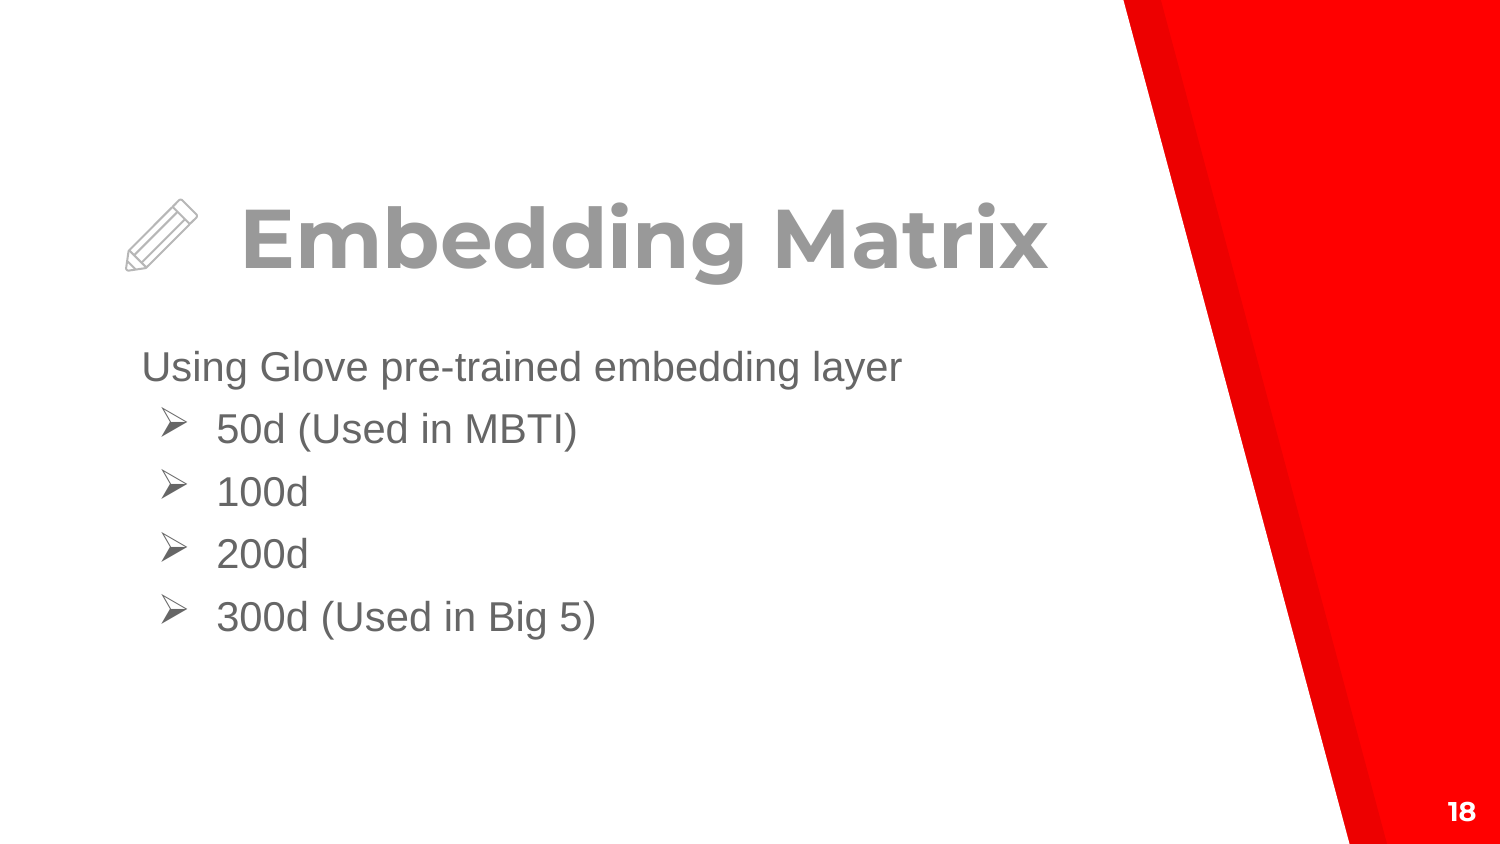

# Embedding Matrix

Using Glove pre-trained embedding layer
50d (Used in MBTI)
100d
200d
300d (Used in Big 5)

18